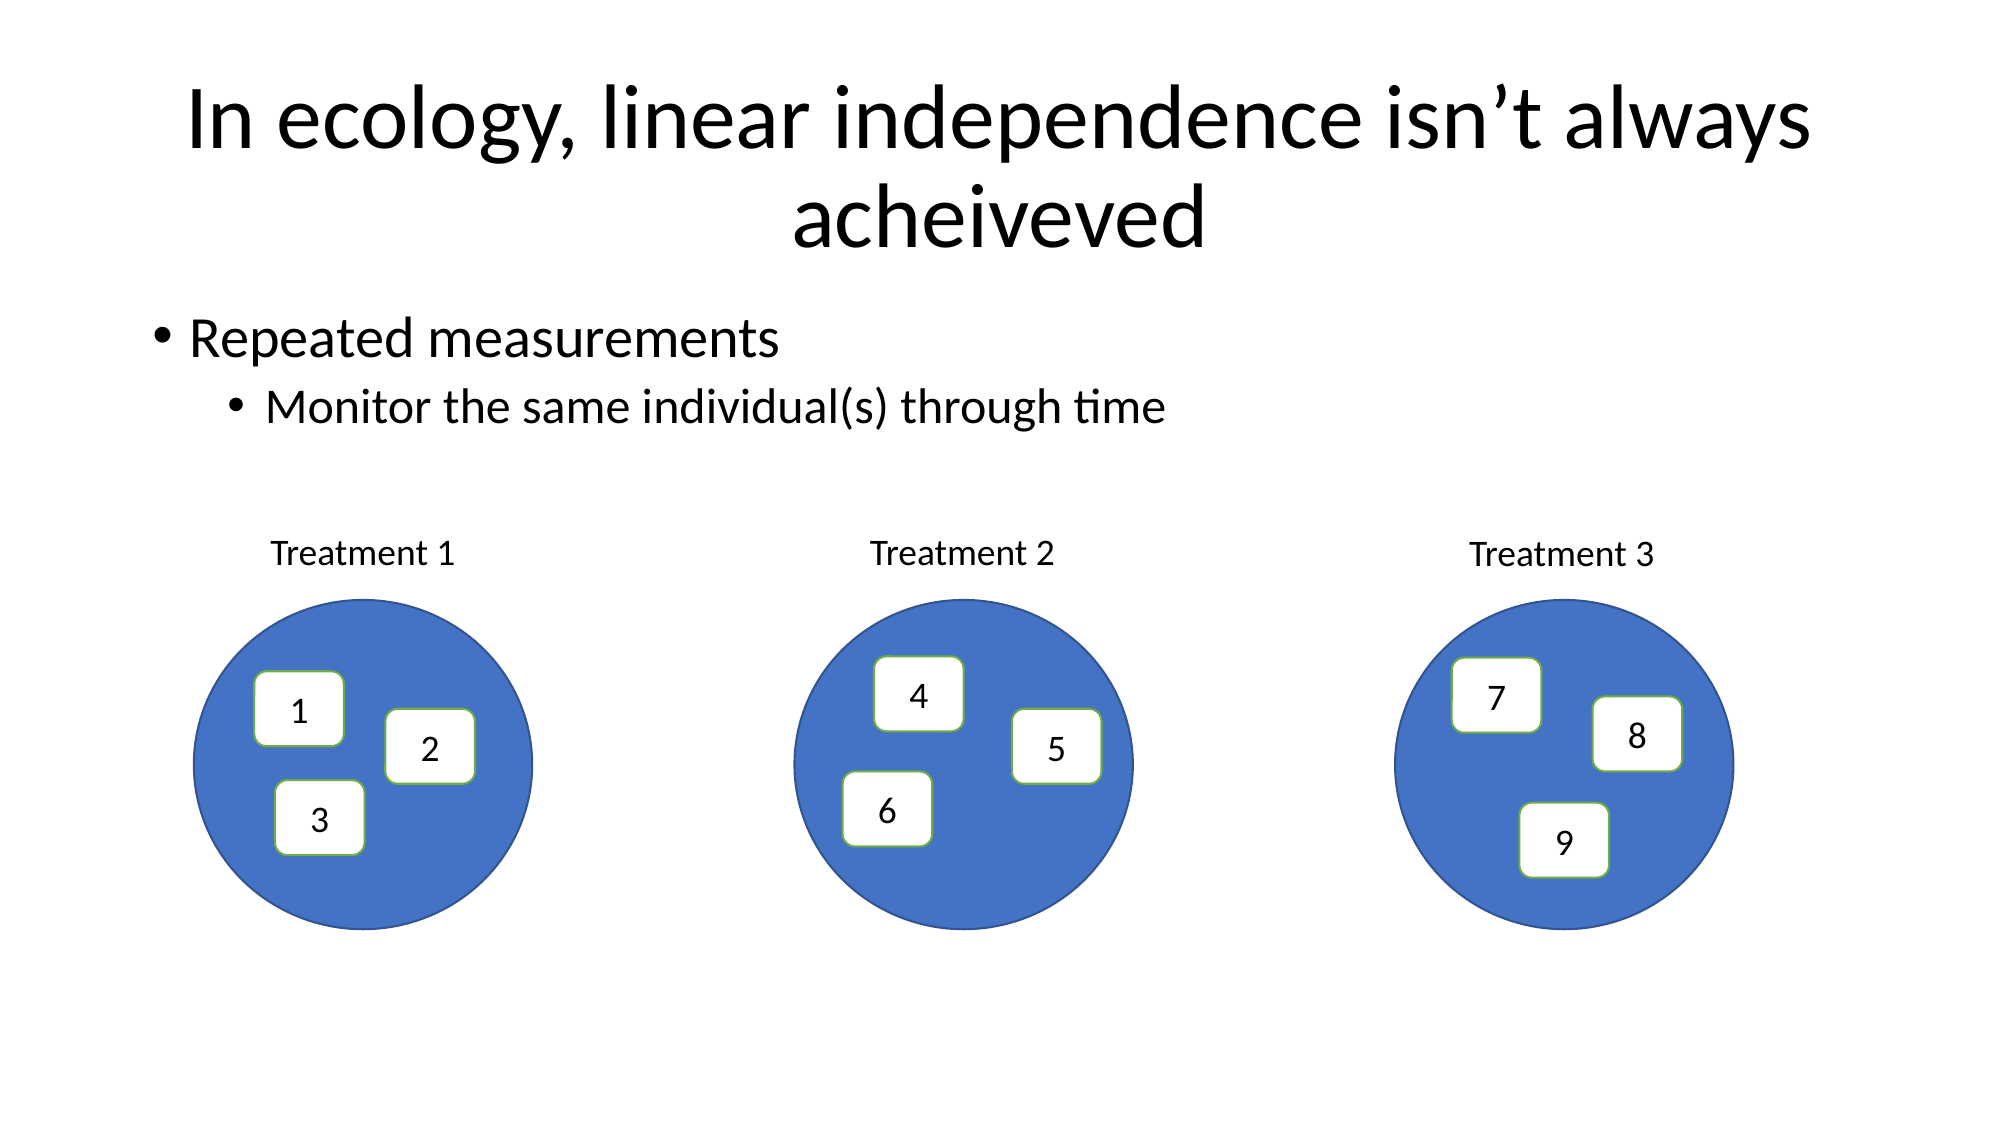

# In ecology, linear independence isn’t always acheiveved
Repeated measurements
Monitor the same individual(s) through time
Treatment 2
Treatment 1
Treatment 3

4
7
1
8
2
5
6
3
9